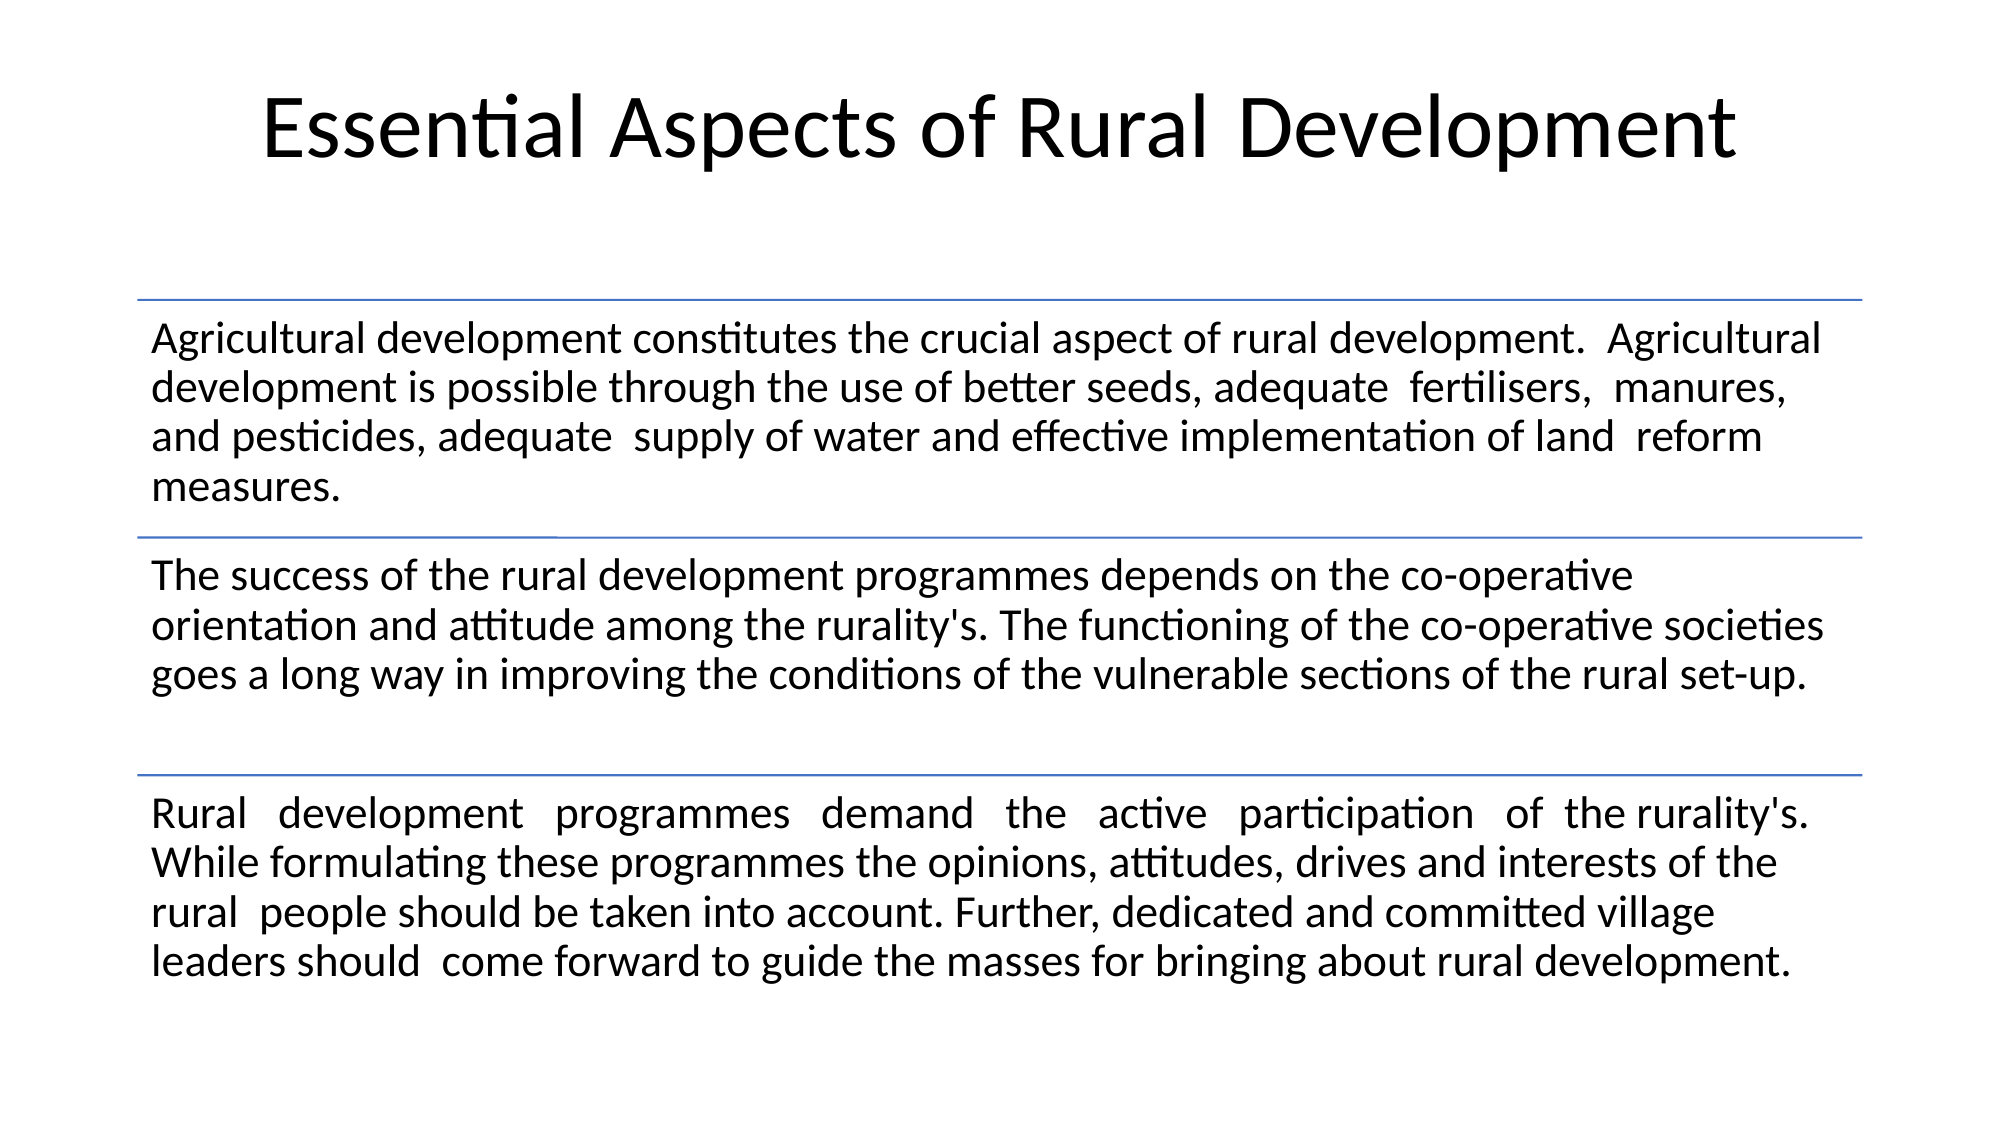

# Essential Aspects of Rural Development
Agricultural development constitutes the crucial aspect of rural development.  Agricultural development is possible through the use of better seeds, adequate  fertilisers,  manures, and pesticides, adequate  supply of water and effective implementation of land  reform measures.
The success of the rural development programmes depends on the co-operative  orientation and attitude among the rurality's. The functioning of the co-operative societies  goes a long way in improving the conditions of the vulnerable sections of the rural set-up.
Rural   development   programmes   demand   the   active   participation   of  the rurality's. While formulating these programmes the opinions, attitudes, drives and interests of the rural  people should be taken into account. Further, dedicated and committed village leaders should  come forward to guide the masses for bringing about rural development.